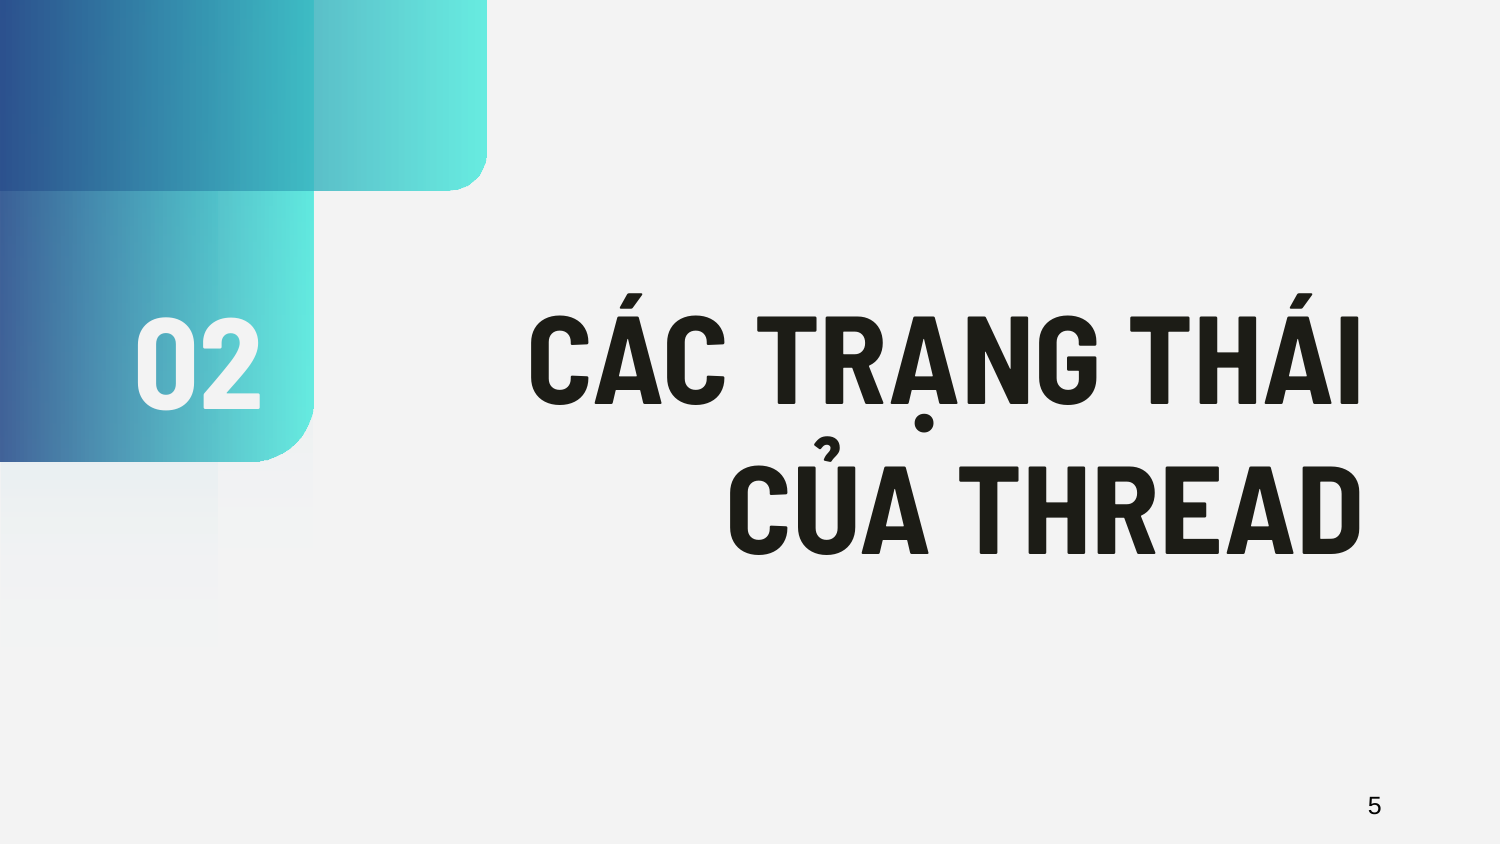

# CÁC TRẠNG THÁI CỦA THREAD
02
5